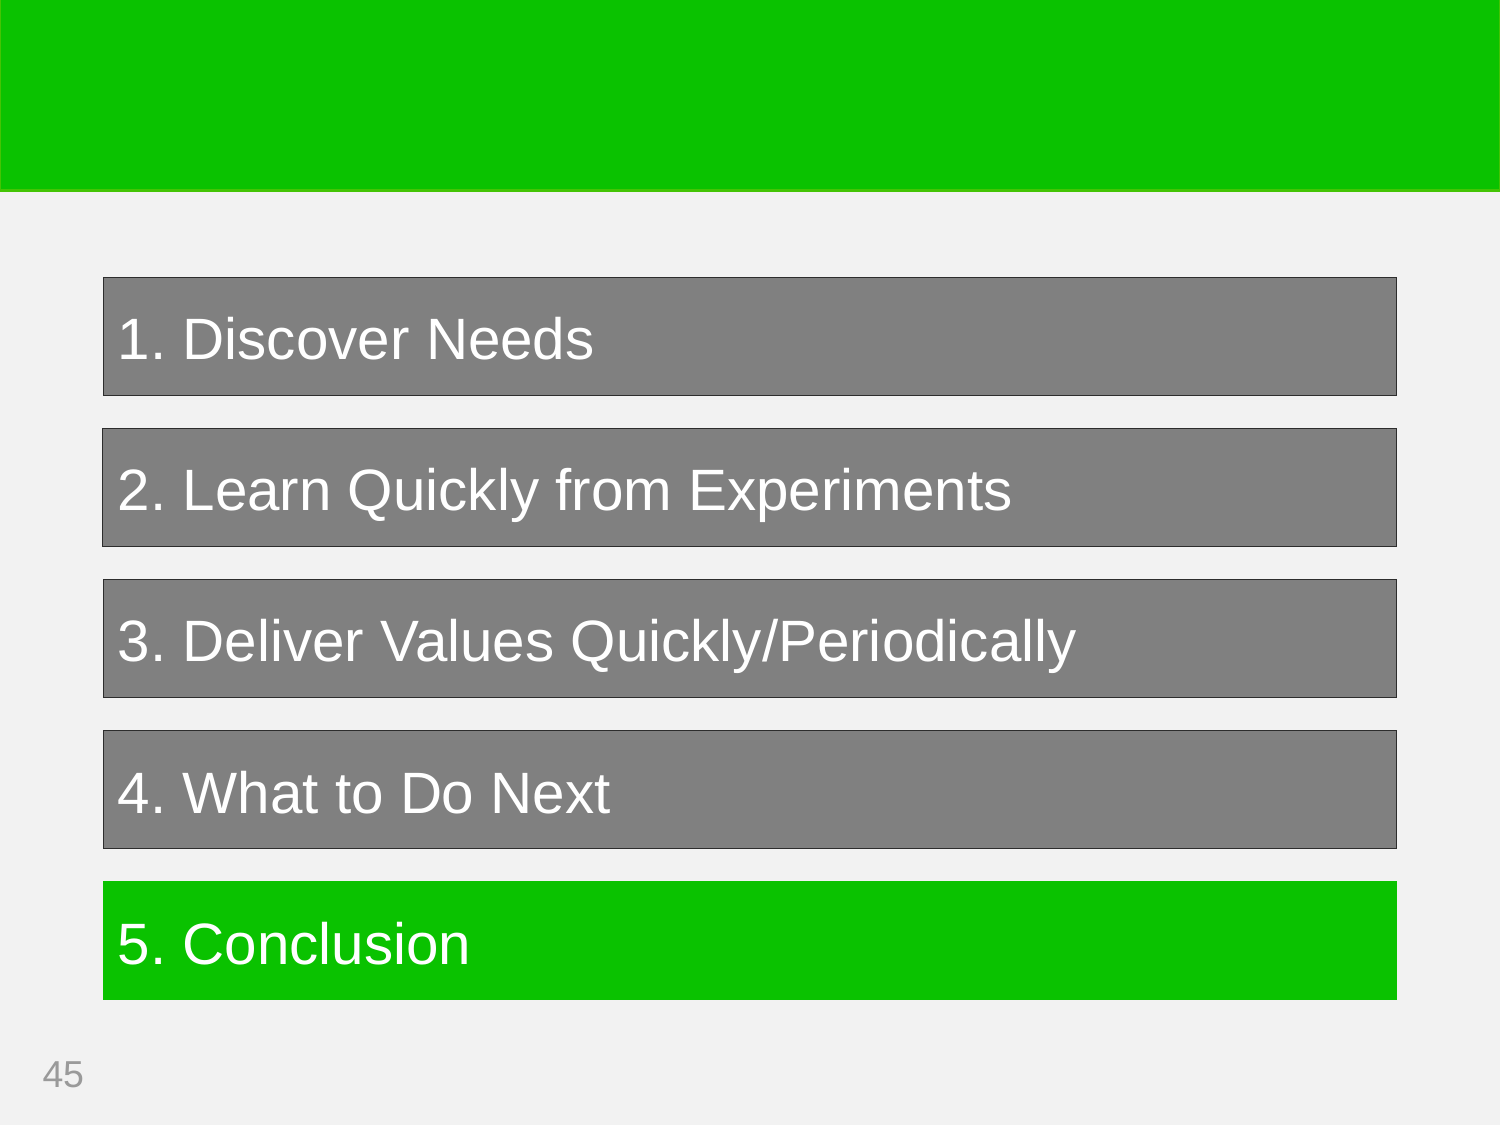

1. Discover Needs
2. Learn Quickly from Experiments
3. Deliver Values Quickly/Periodically
4. What to Do Next
5. Conclusion
45